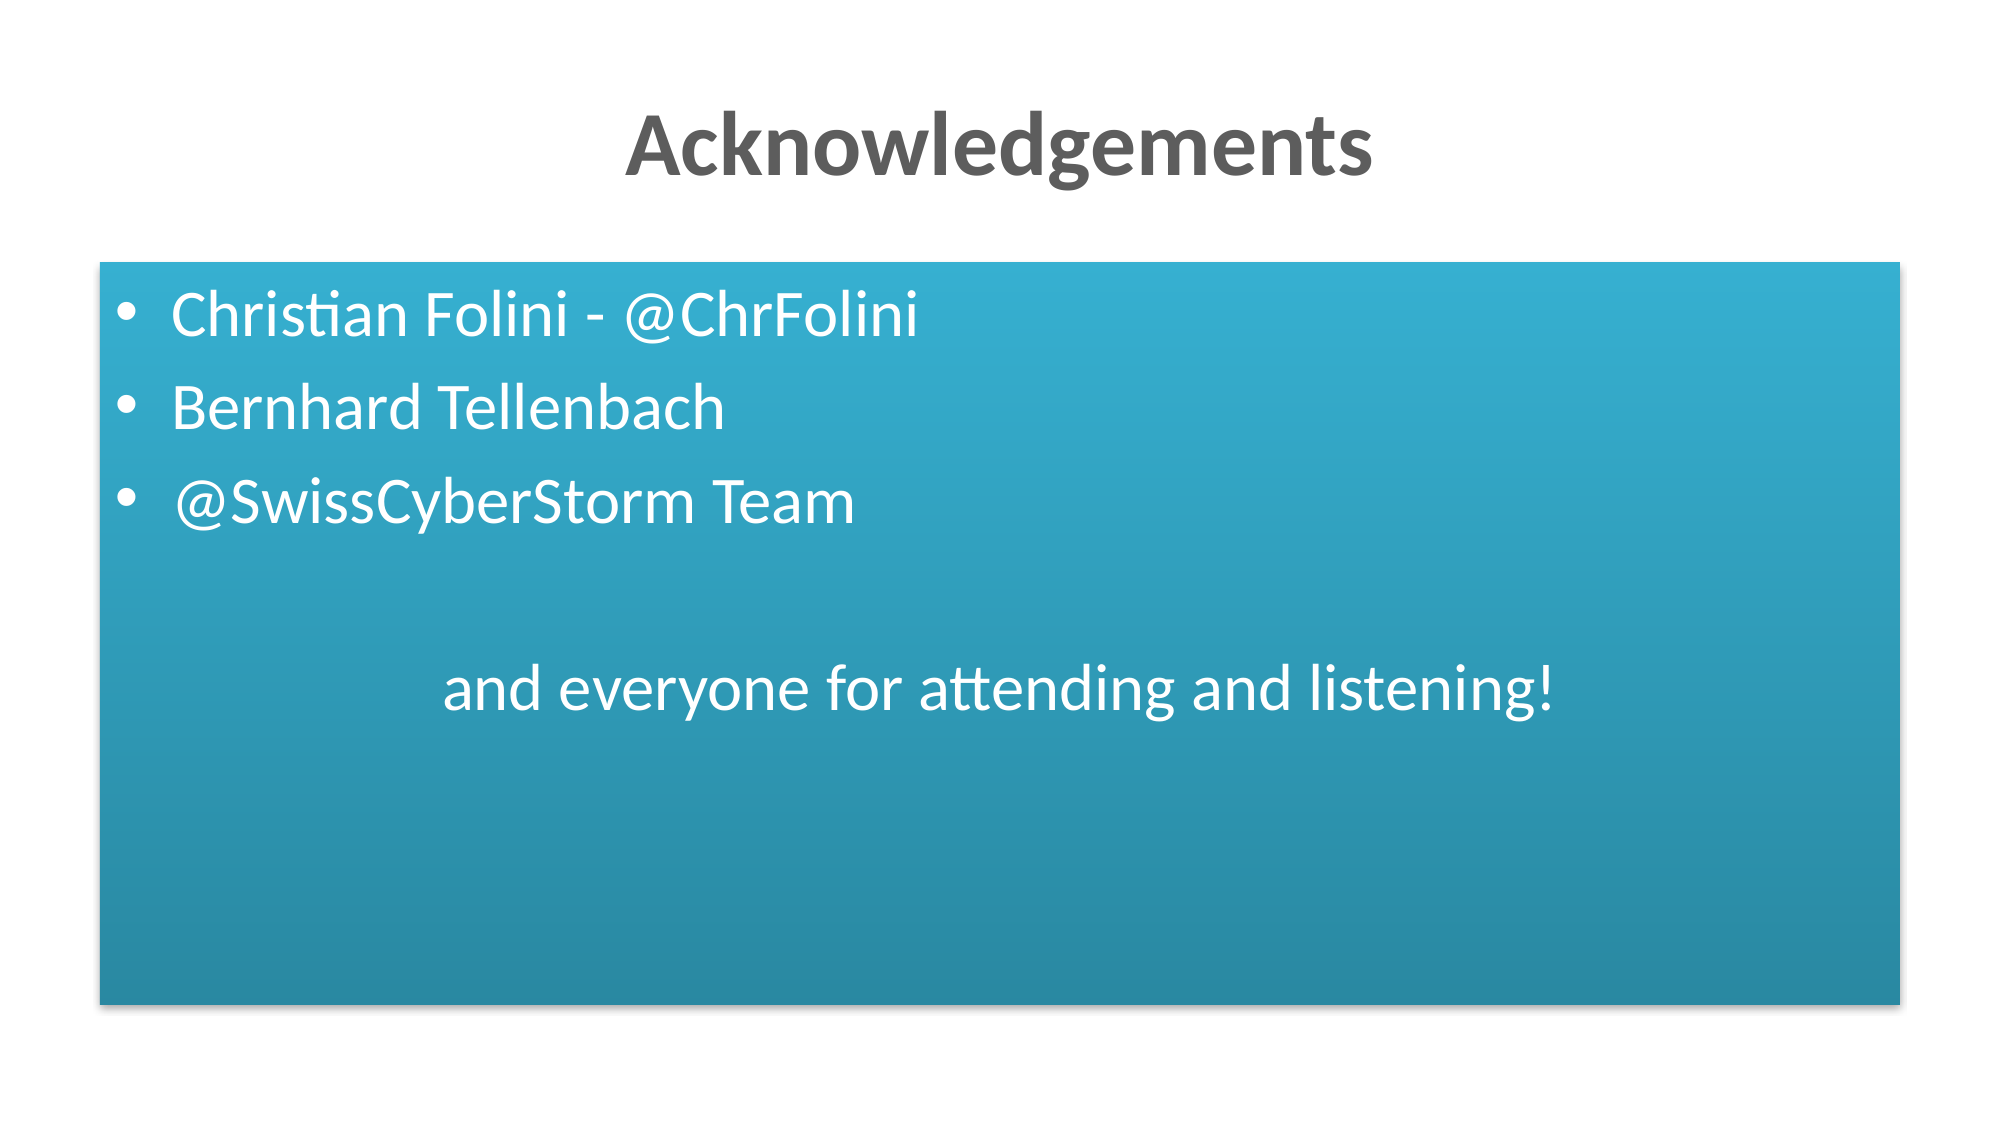

# Acknowledgements
Christian Folini - @ChrFolini
Bernhard Tellenbach
@SwissCyberStorm Team

and everyone for attending and listening!